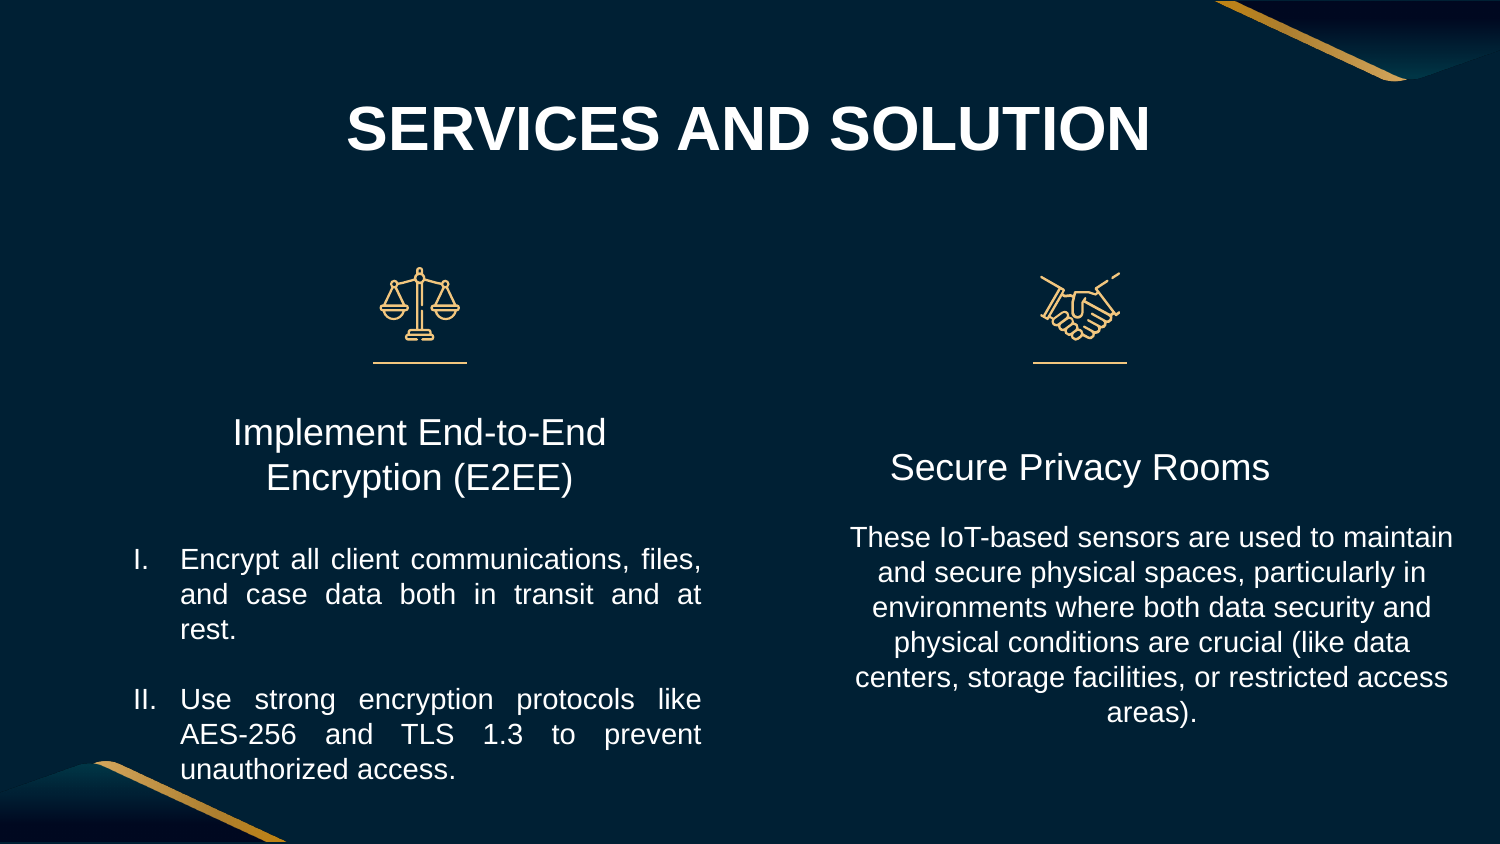

# SERVICES AND SOLUTION

Secure Privacy Rooms
Implement End-to-End Encryption (E2EE)

These IoT-based sensors are used to maintain and secure physical spaces, particularly in environments where both data security and physical conditions are crucial (like data centers, storage facilities, or restricted access areas).
Encrypt all client communications, files, and case data both in transit and at rest.

Use strong encryption protocols like AES-256 and TLS 1.3 to prevent unauthorized access.